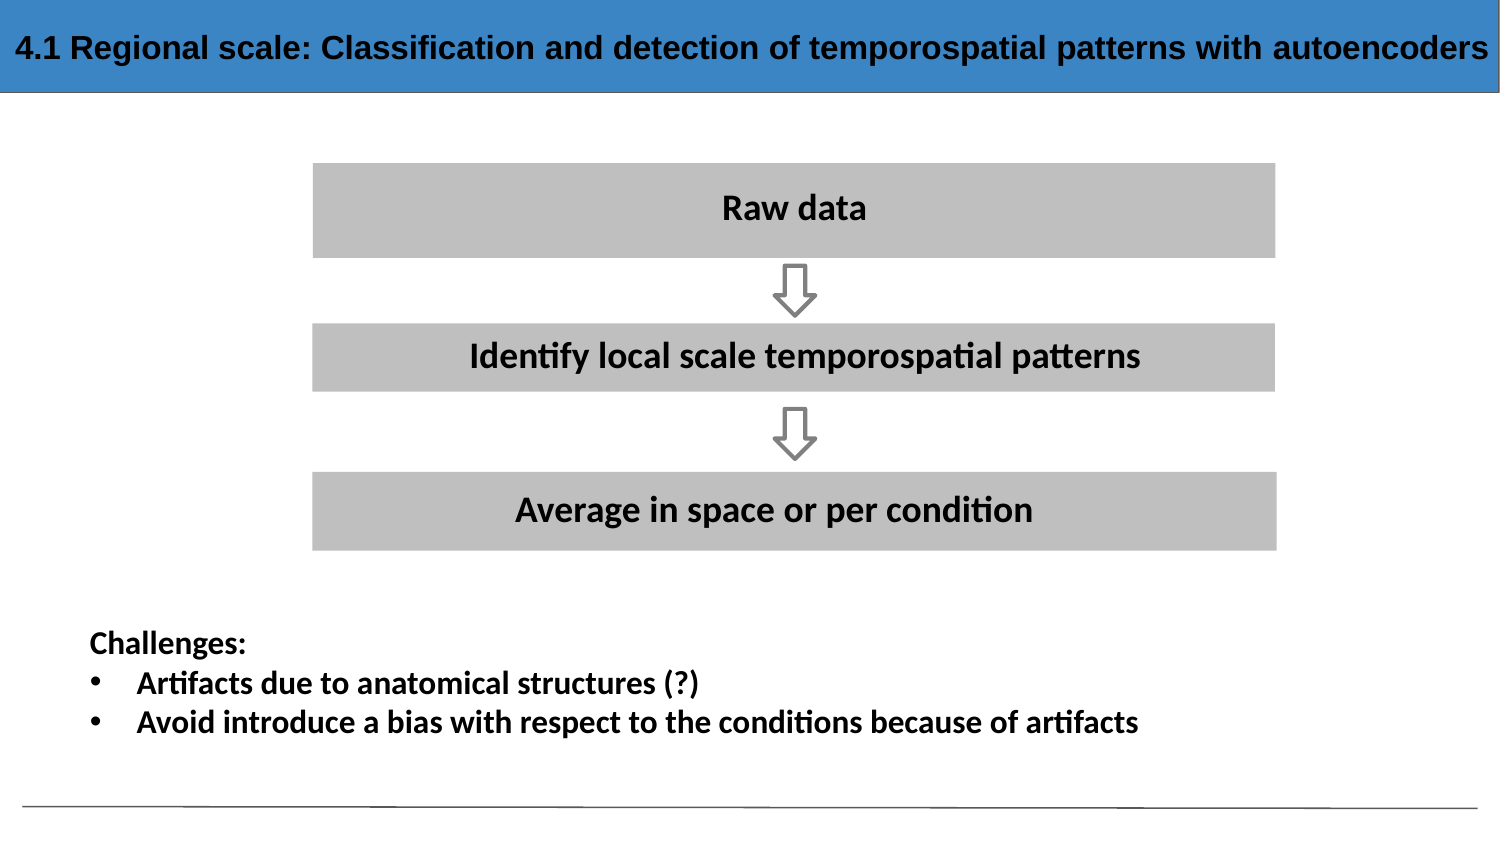

4.1 Regional scale: Classification and detection of temporospatial patterns with autoencoders

Raw data

Identify local scale temporospatial patterns

Average in space or per condition
Challenges:
Artifacts due to anatomical structures (?)
Avoid introduce a bias with respect to the conditions because of artifacts